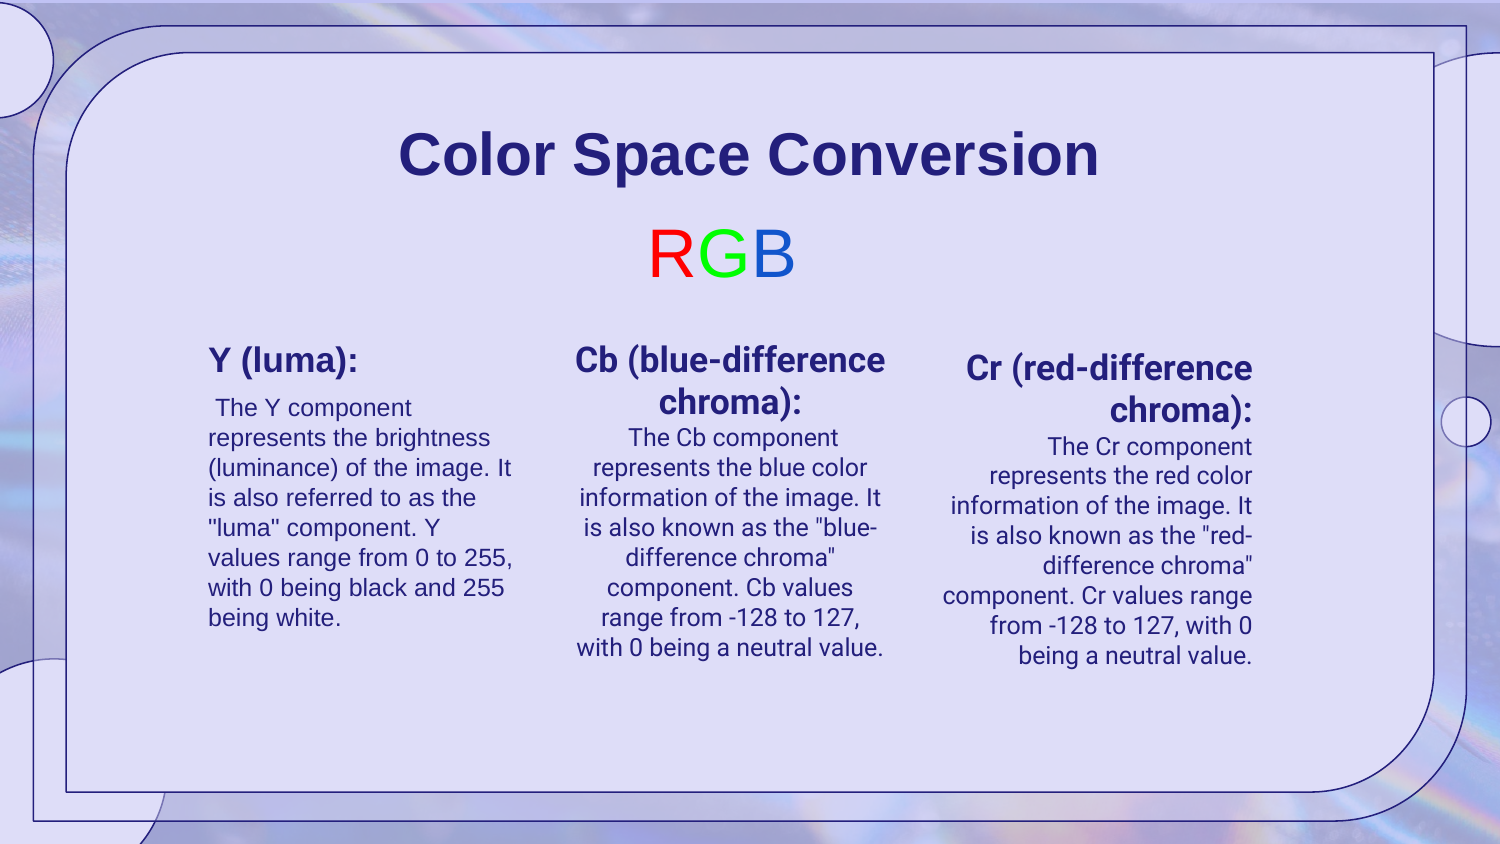

Color Space Conversion
RGB
Y (luma):

 The Y component represents the brightness (luminance) of the image. It is also referred to as the "luma" component. Y values range from 0 to 255, with 0 being black and 255 being white.
Cb (blue-difference chroma):
 The Cb component represents the blue color information of the image. It is also known as the "blue-difference chroma" component. Cb values range from -128 to 127, with 0 being a neutral value.
Cr (red-difference chroma):
 The Cr component represents the red color information of the image. It is also known as the "red-difference chroma" component. Cr values range from -128 to 127, with 0 being a neutral value.